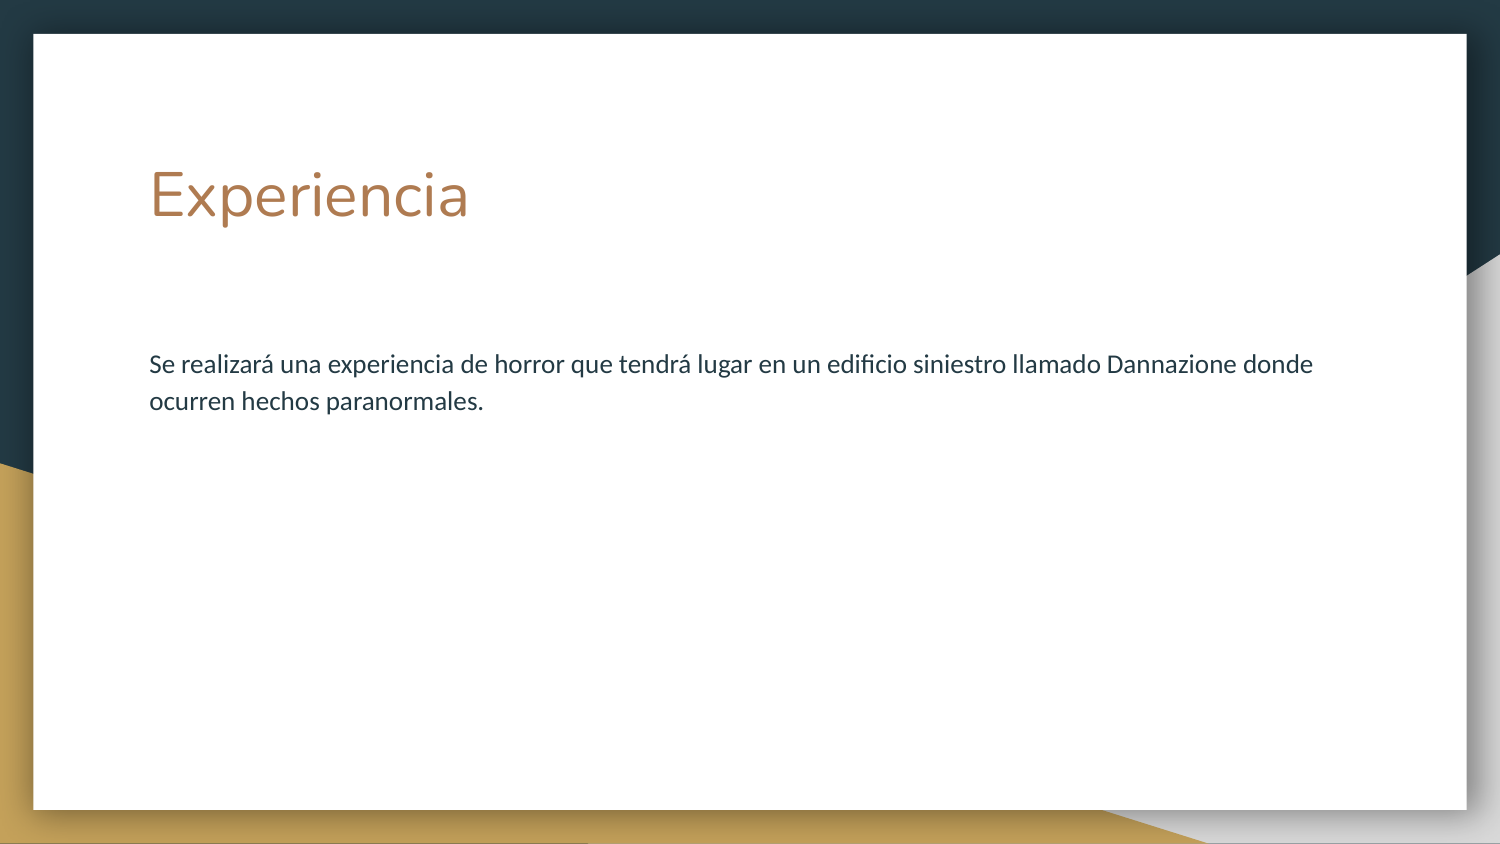

# Experiencia
Se realizará una experiencia de horror que tendrá lugar en un edificio siniestro llamado Dannazione donde ocurren hechos paranormales.